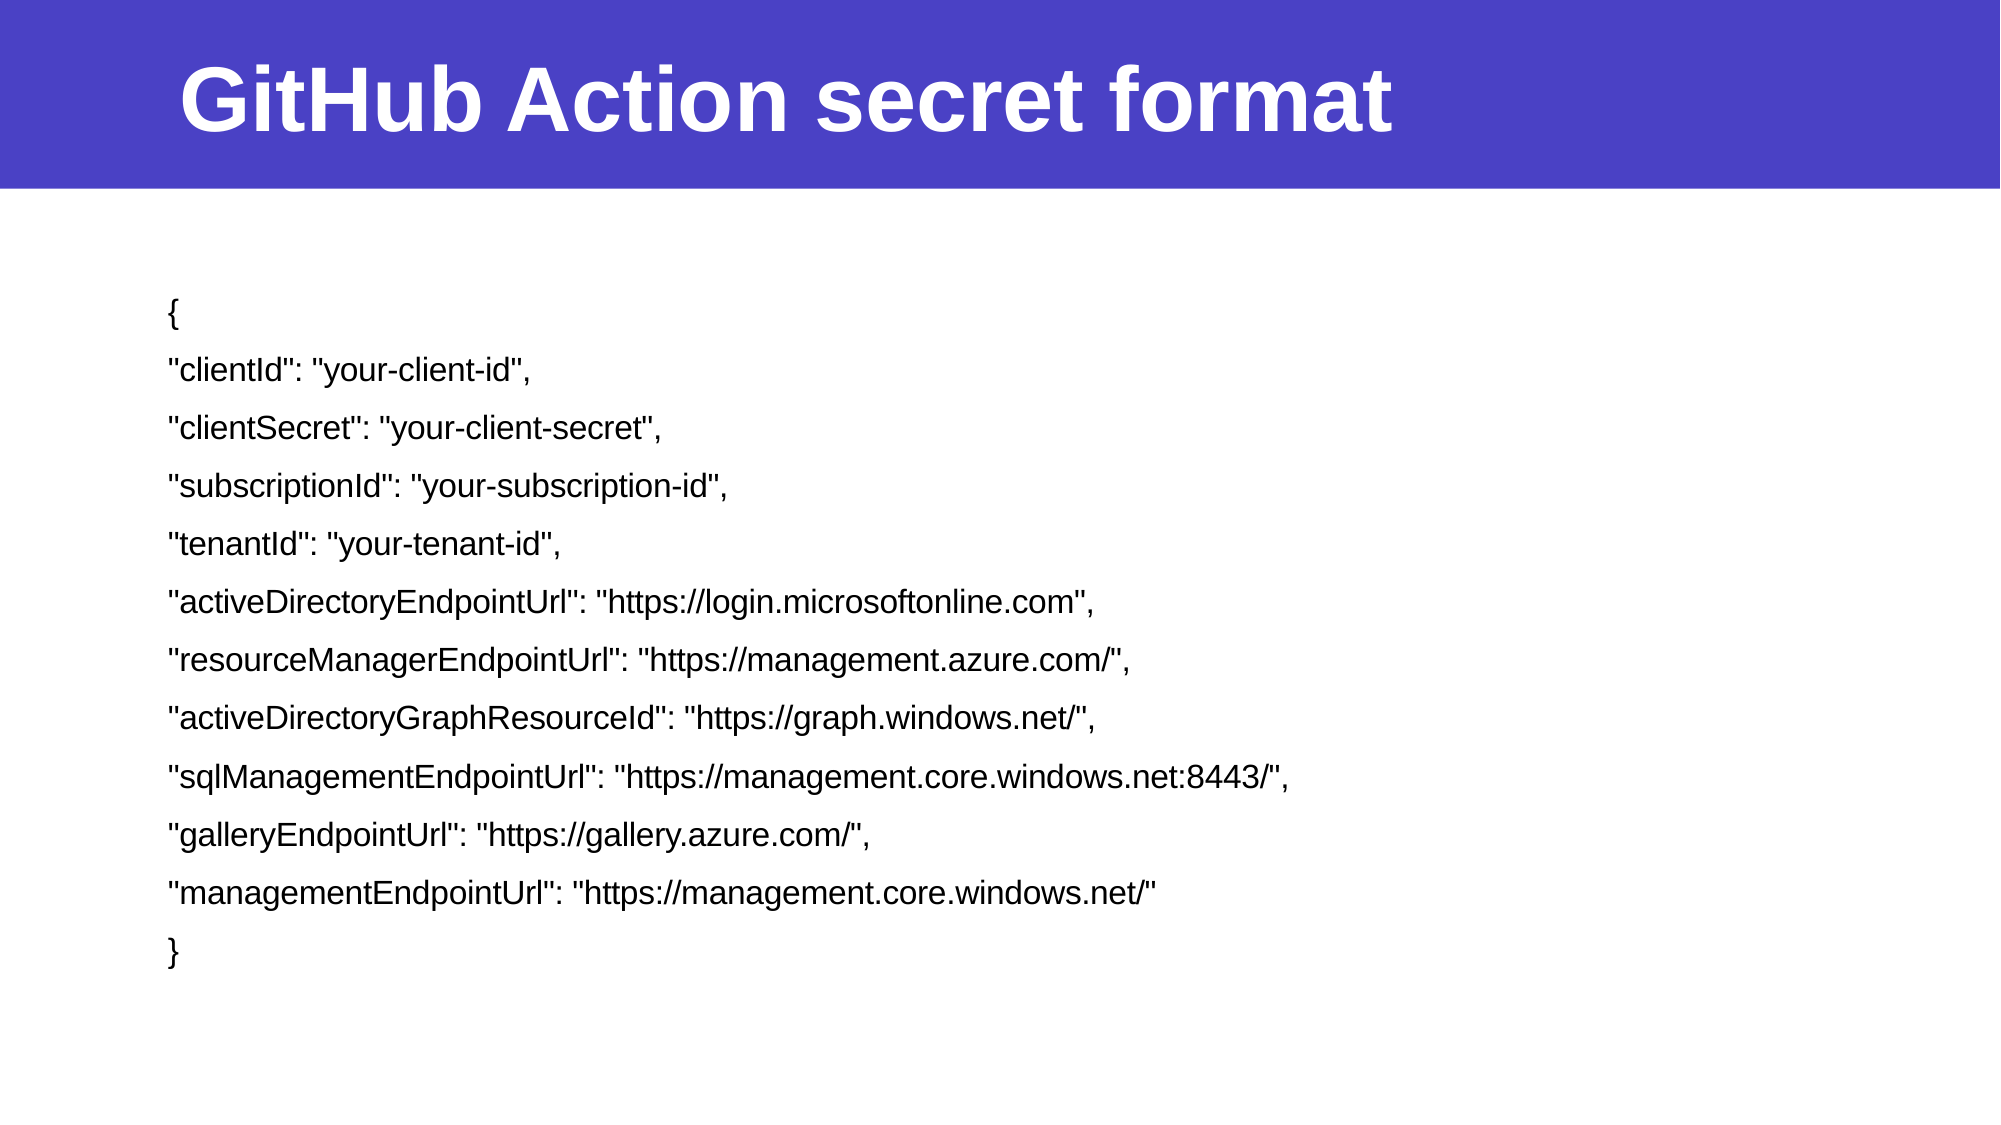

# GitHub Action secret format
{
"clientId": "your-client-id",
"clientSecret": "your-client-secret",
"subscriptionId": "your-subscription-id",
"tenantId": "your-tenant-id",
"activeDirectoryEndpointUrl": "https://login.microsoftonline.com",
"resourceManagerEndpointUrl": "https://management.azure.com/",
"activeDirectoryGraphResourceId": "https://graph.windows.net/",
"sqlManagementEndpointUrl": "https://management.core.windows.net:8443/",
"galleryEndpointUrl": "https://gallery.azure.com/",
"managementEndpointUrl": "https://management.core.windows.net/"
}